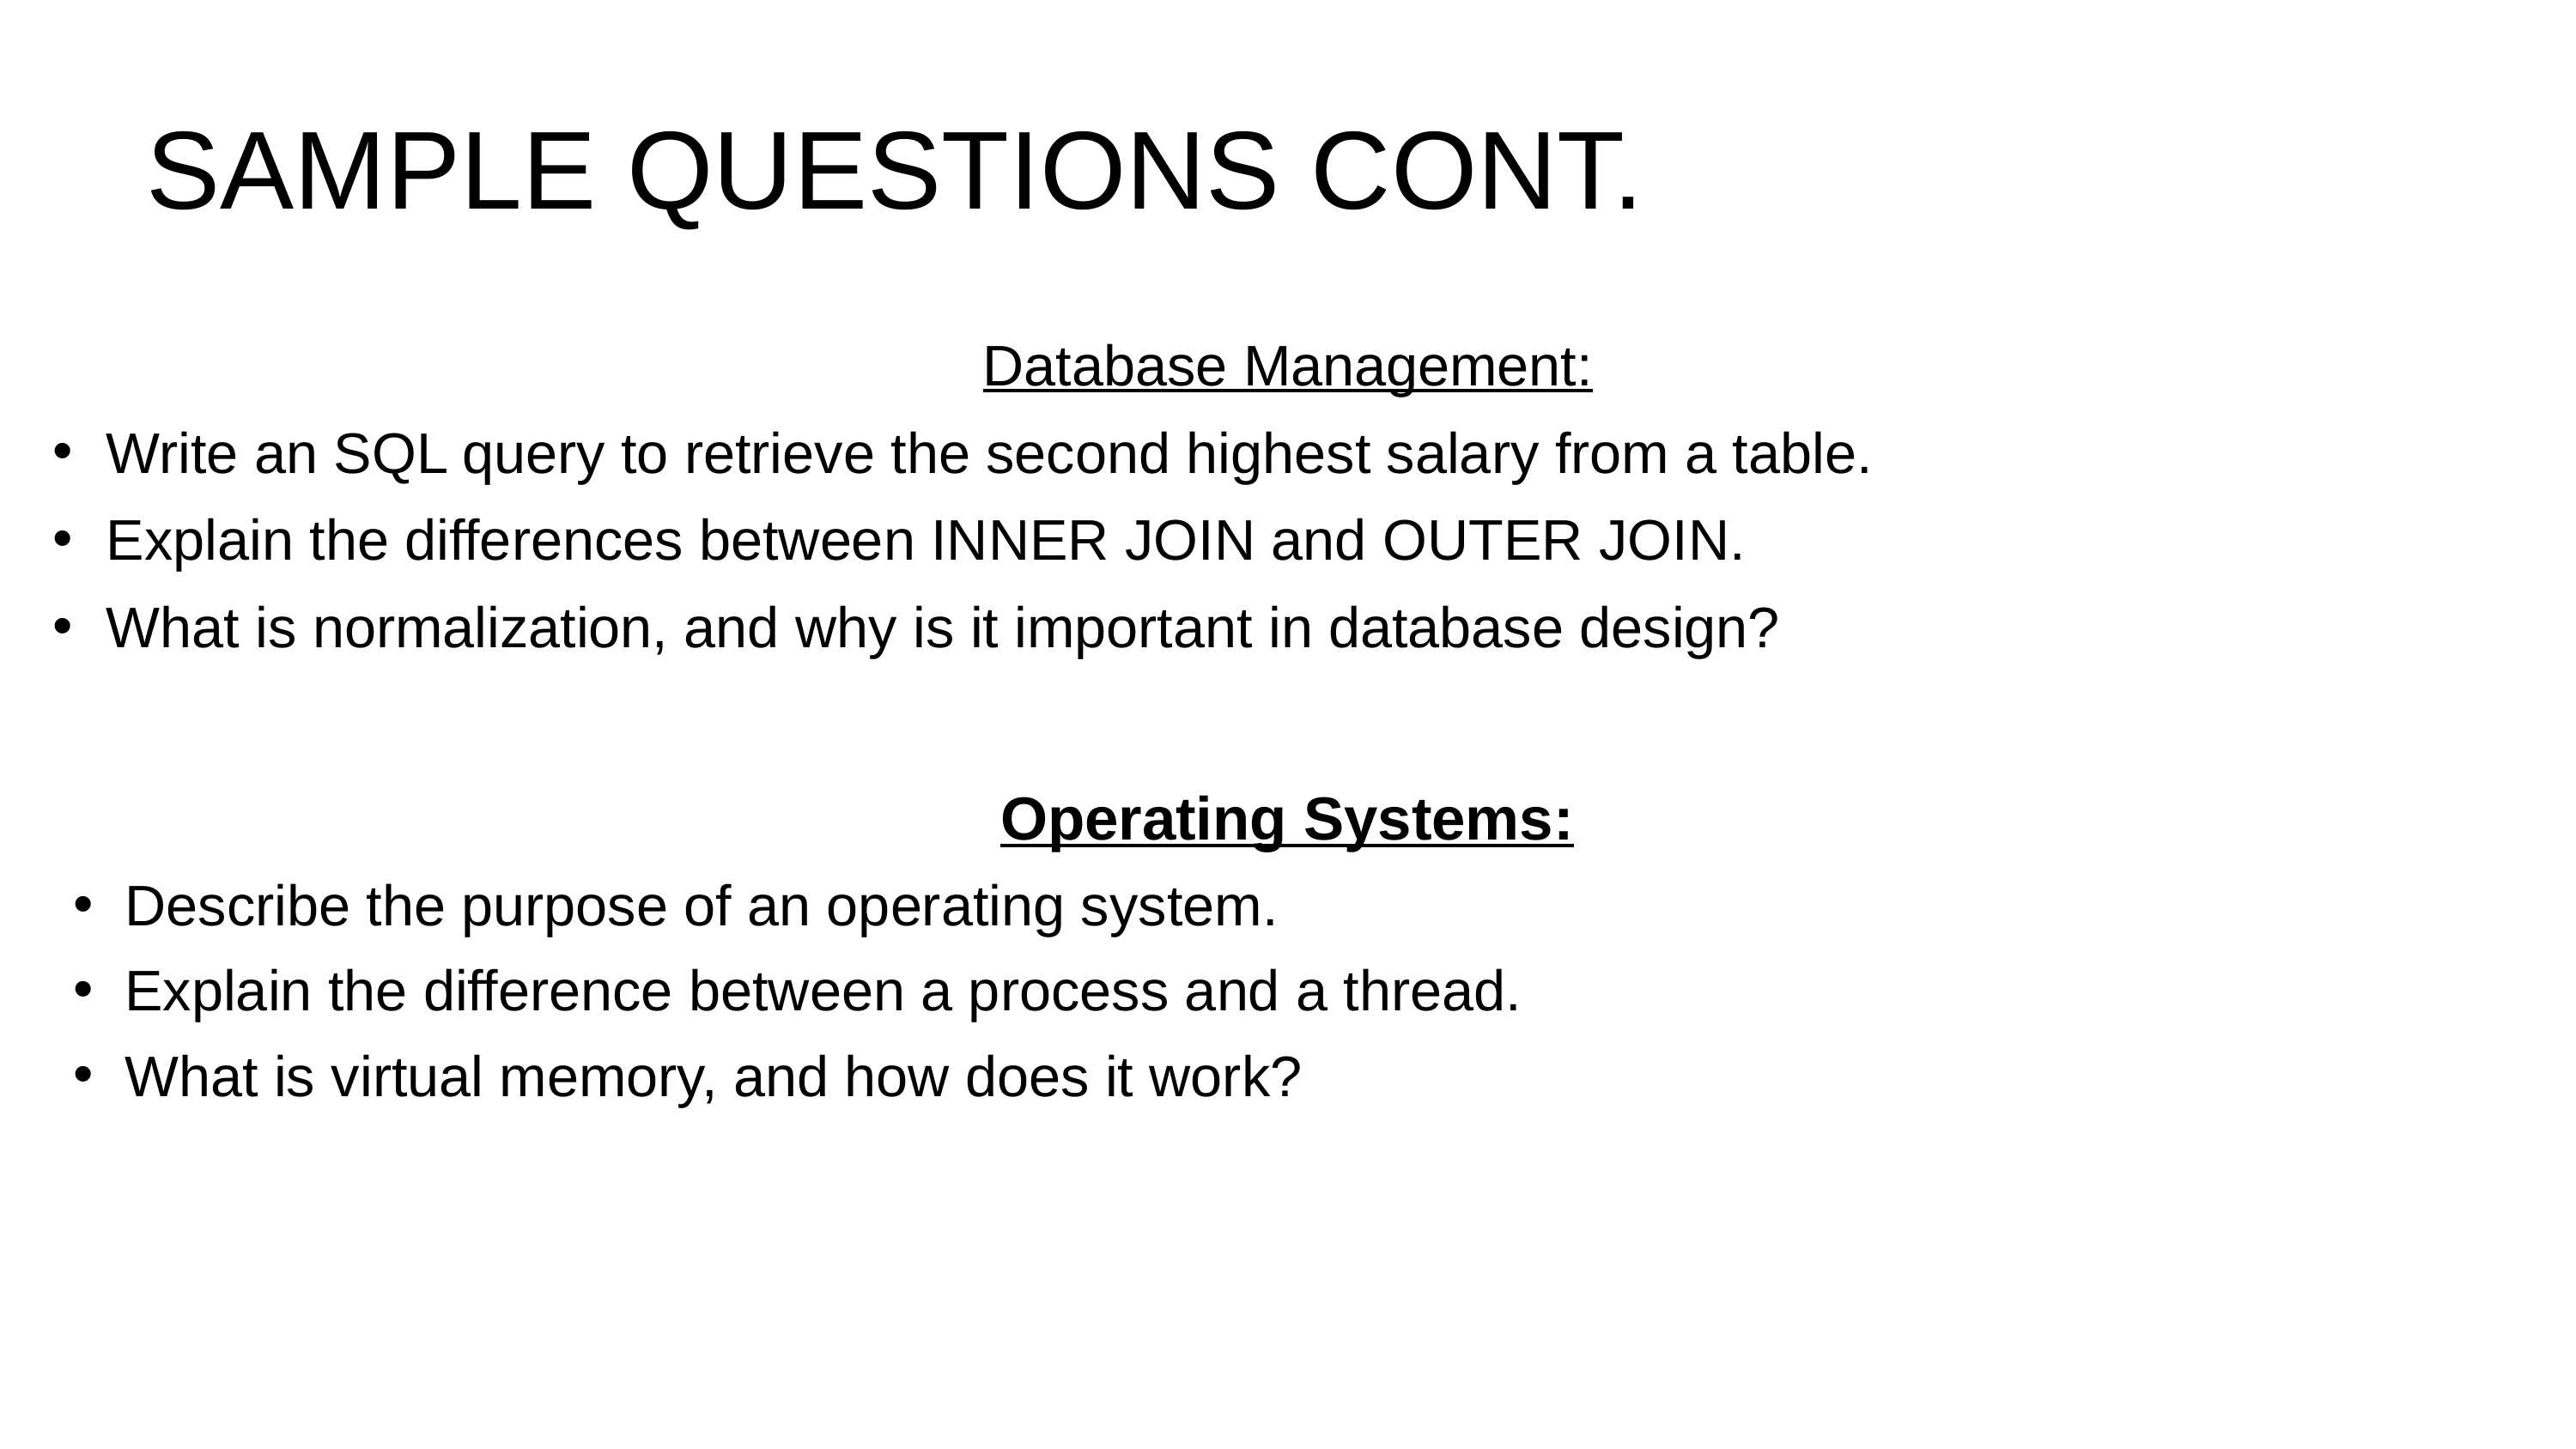

SAMPLE QUESTIONS CONT.
Database Management:
Write an SQL query to retrieve the second highest salary from a table.
Explain the differences between INNER JOIN and OUTER JOIN.
What is normalization, and why is it important in database design?

Operating Systems:
Describe the purpose of an operating system.
Explain the difference between a process and a thread.
What is virtual memory, and how does it work?